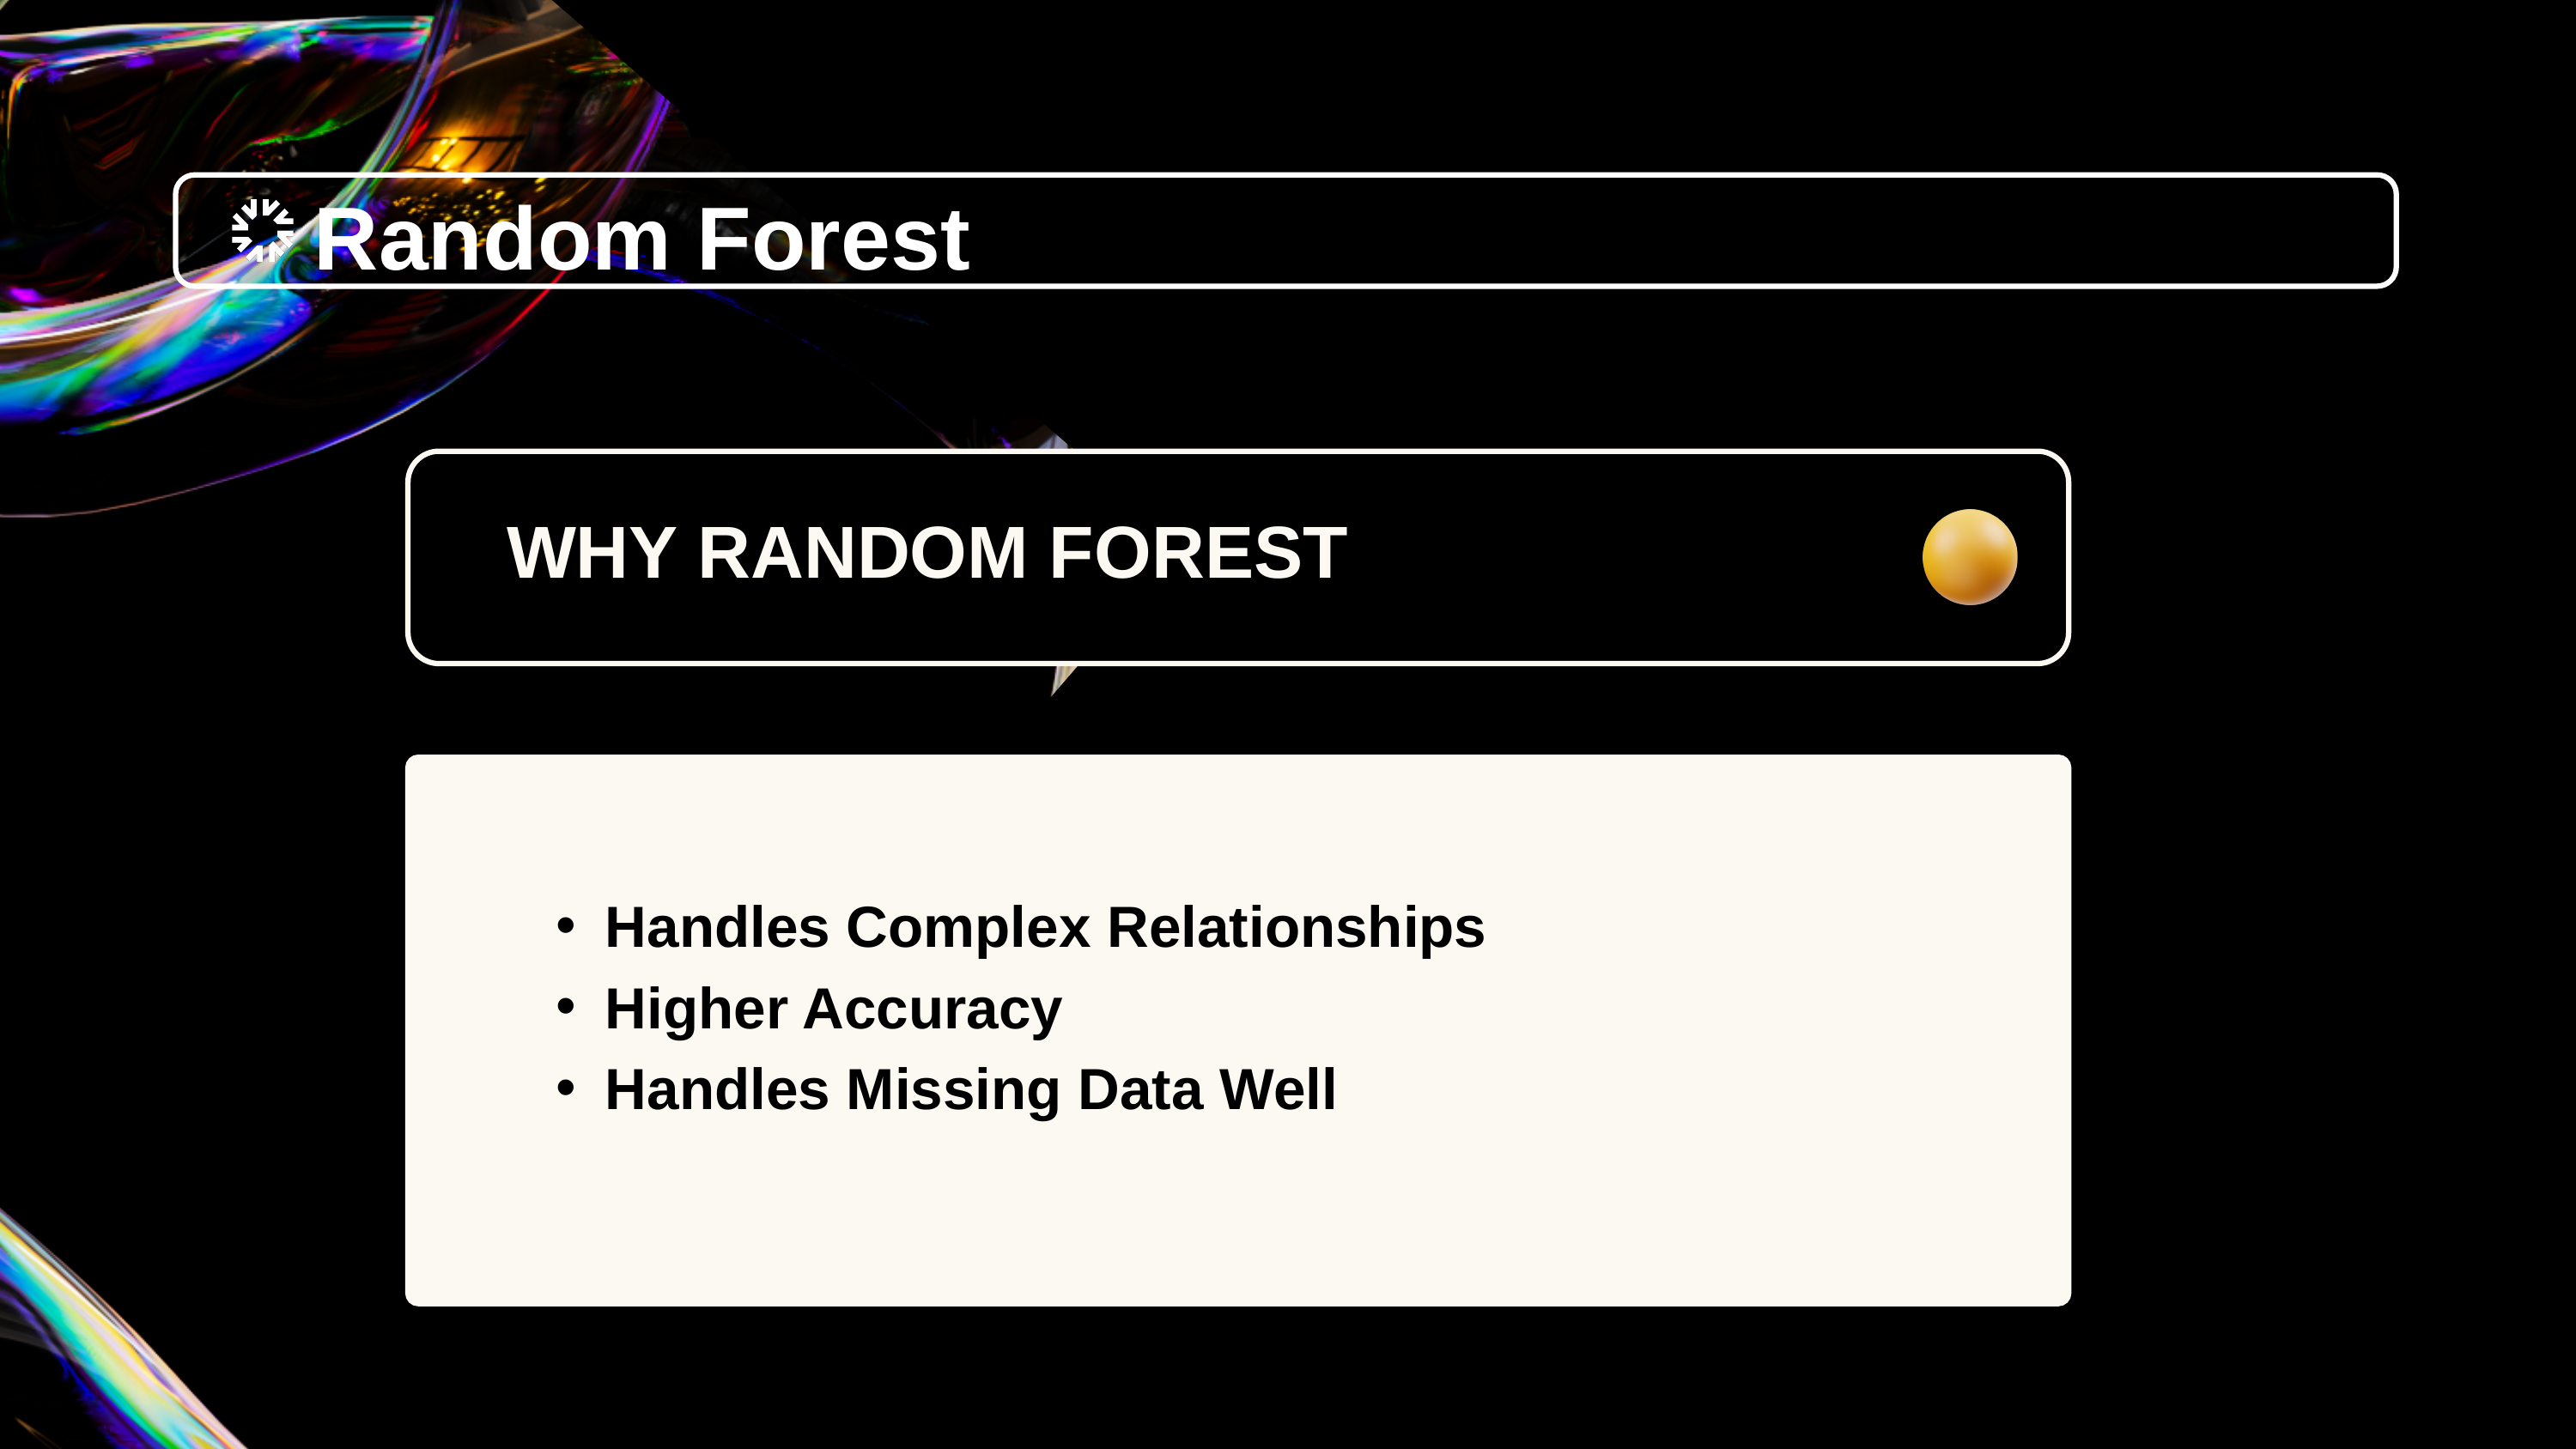

Random Forest

WHY RANDOM FOREST

Handles Complex Relationships
Higher Accuracy
Handles Missing Data Well